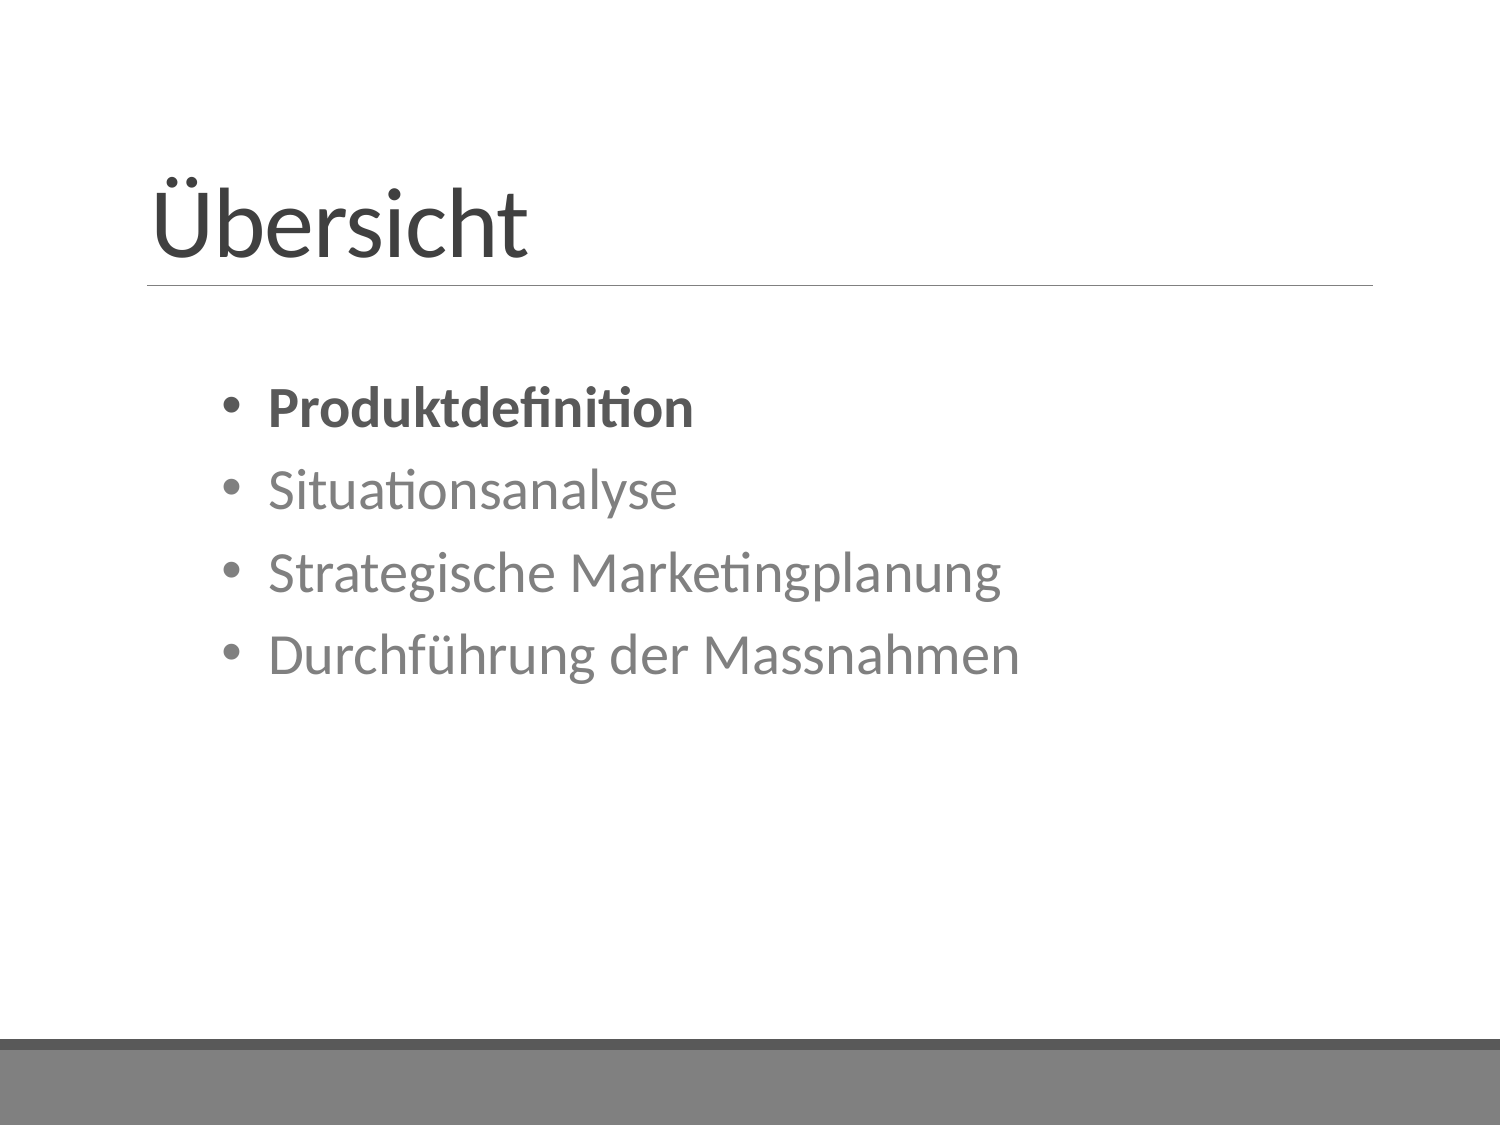

# Übersicht
Produktdefinition
Situationsanalyse
Strategische Marketingplanung
Durchführung der Massnahmen